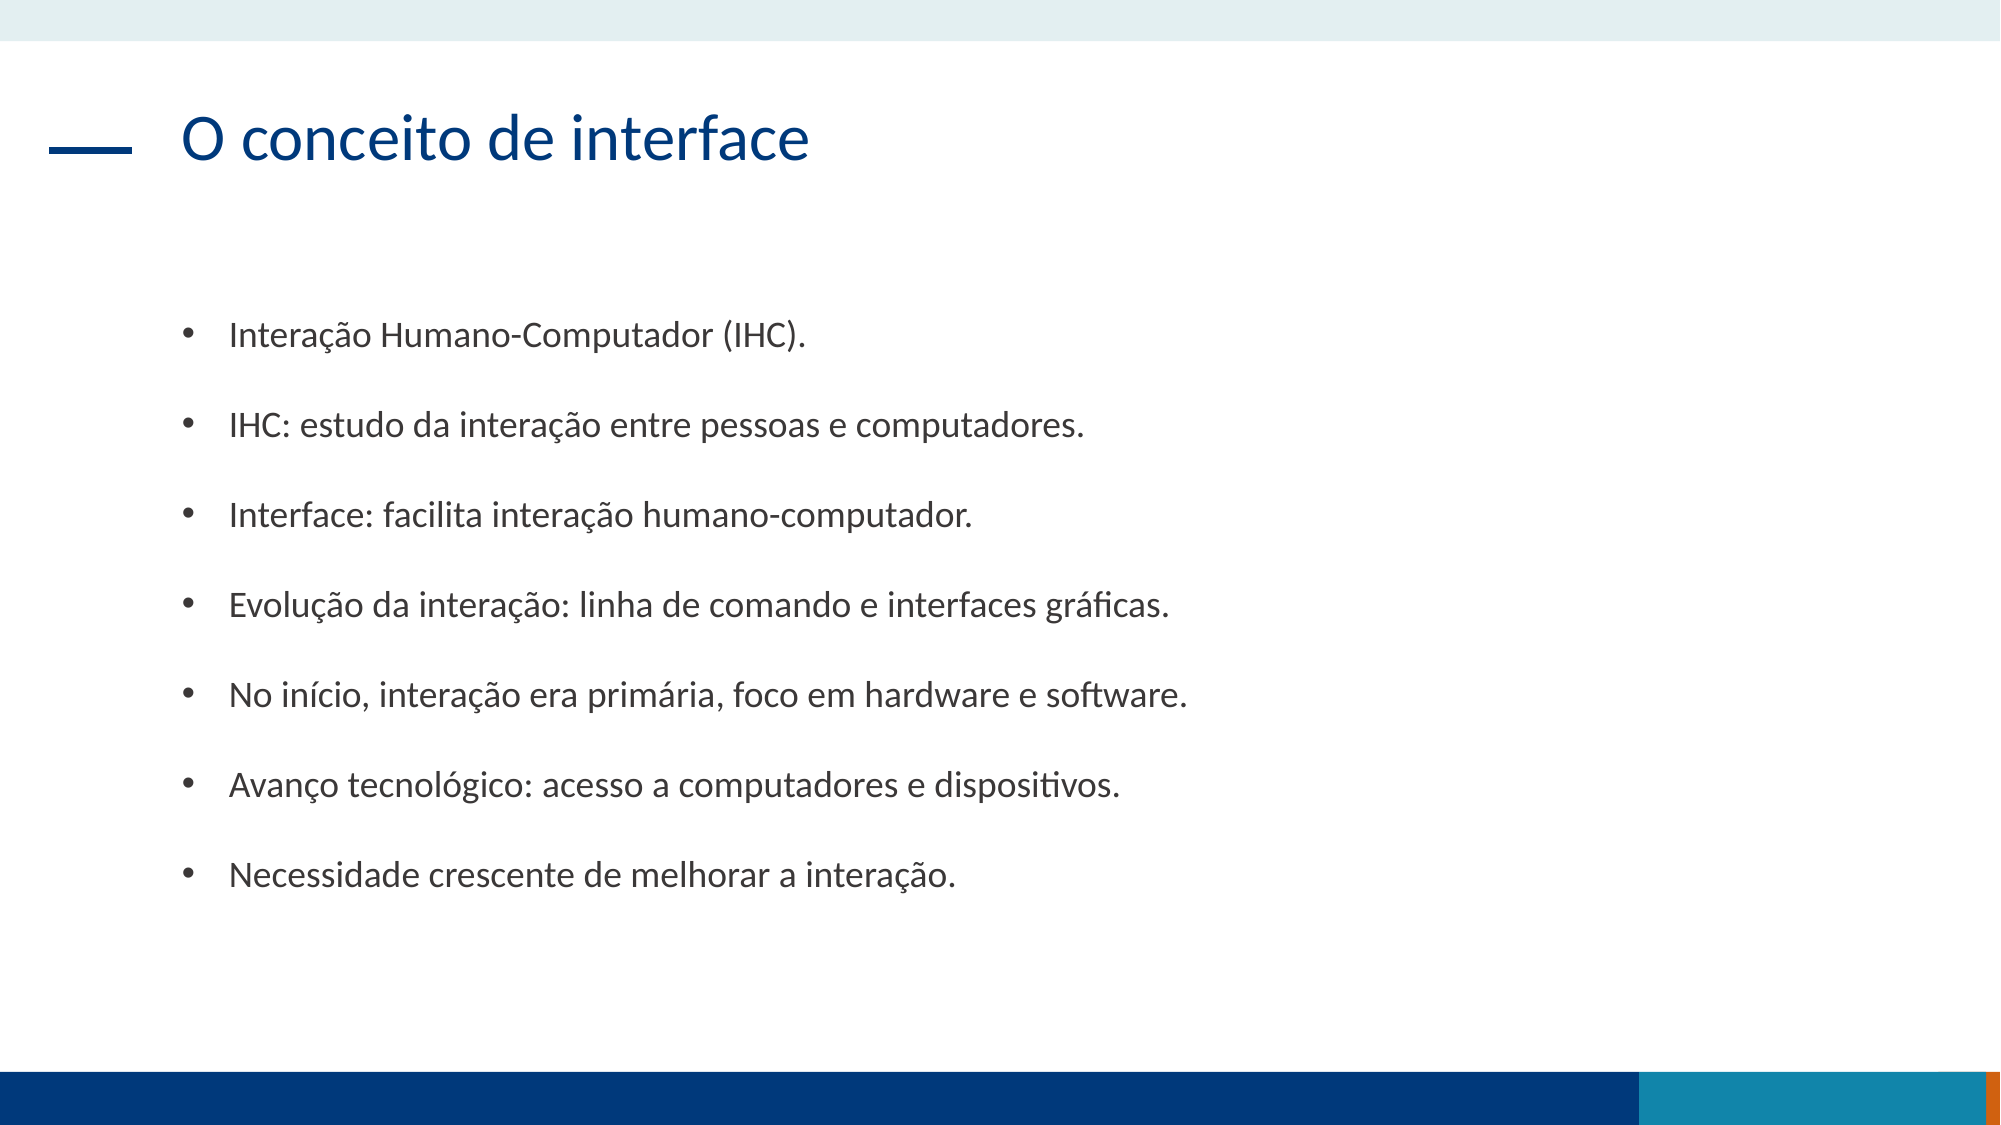

O conceito de interface
Interação Humano-Computador (IHC).

IHC: estudo da interação entre pessoas e computadores.

Interface: facilita interação humano-computador.

Evolução da interação: linha de comando e interfaces gráficas.

No início, interação era primária, foco em hardware e software.

Avanço tecnológico: acesso a computadores e dispositivos.

Necessidade crescente de melhorar a interação.